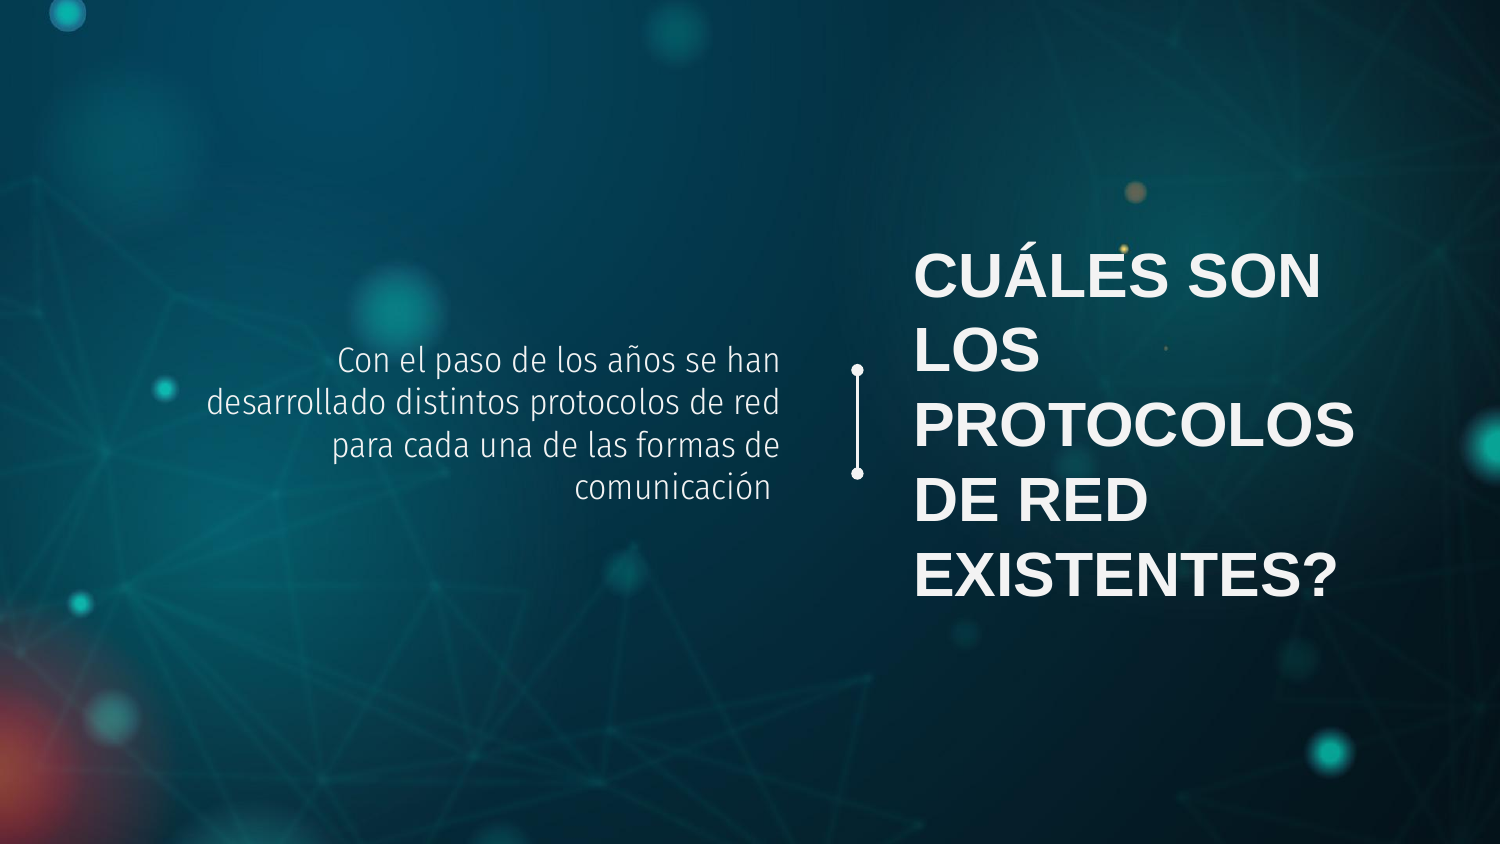

Con el paso de los años se han desarrollado distintos protocolos de red para cada una de las formas de comunicación
# CUÁLES SON LOS PROTOCOLOS DE RED EXISTENTES?